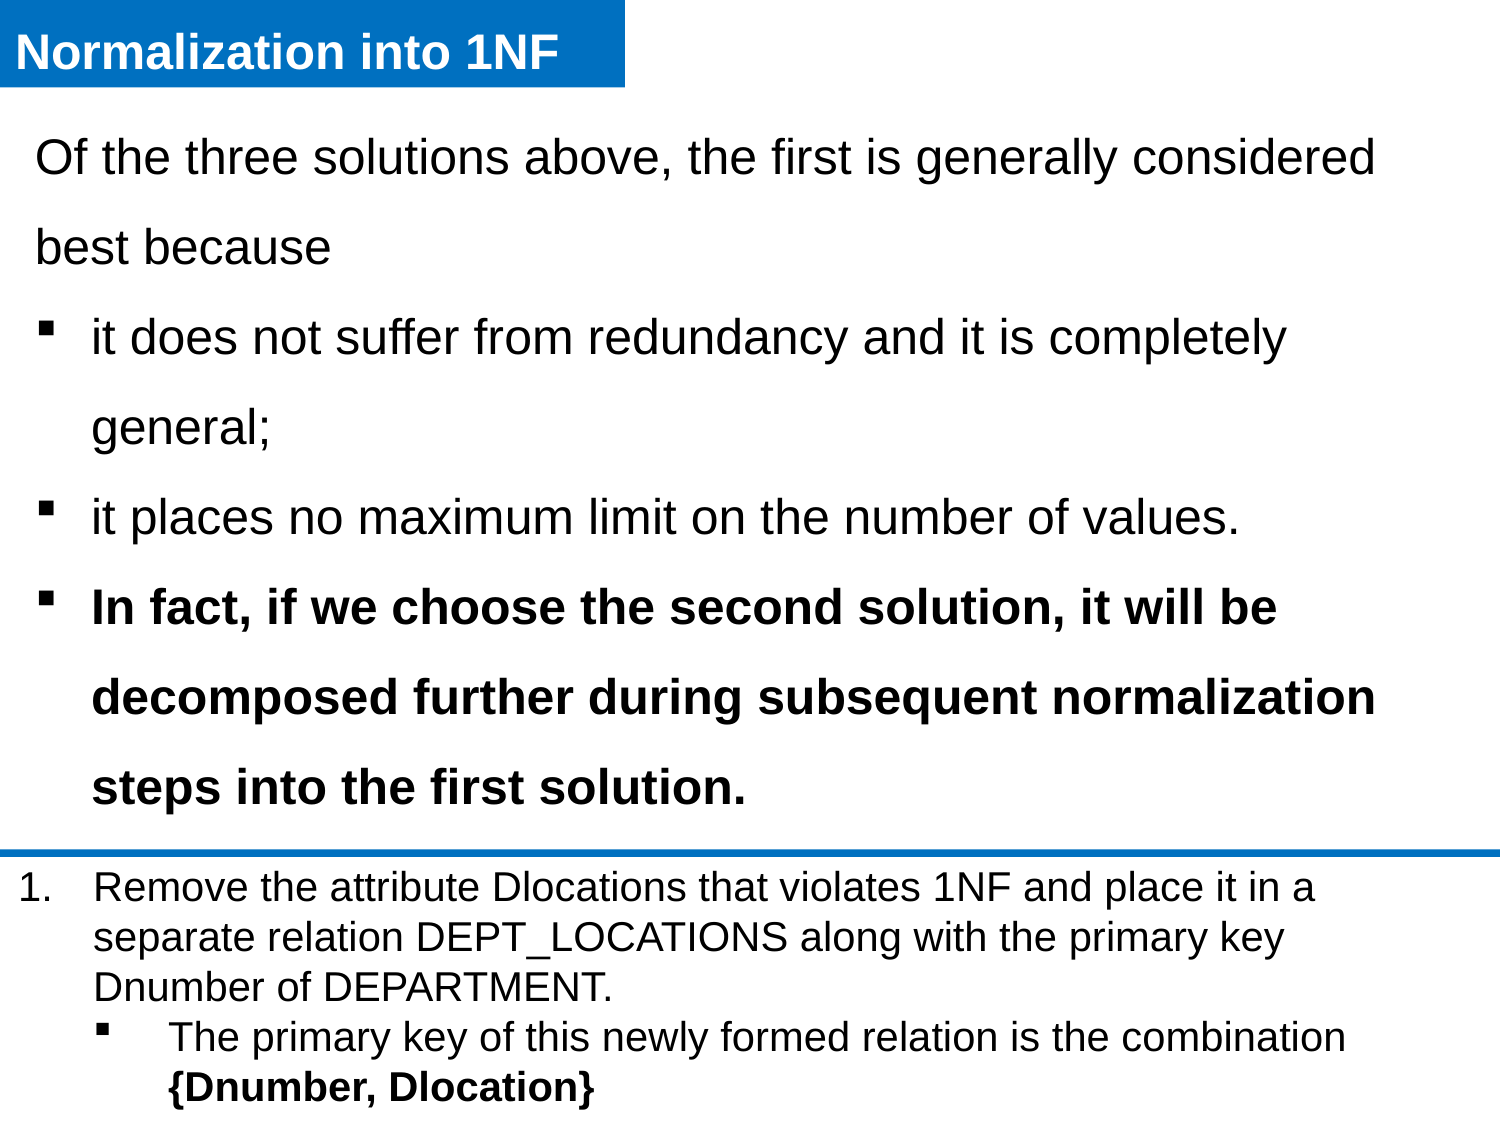

# Normalization into 1NF
Of the three solutions above, the first is generally considered best because
it does not suffer from redundancy and it is completely general;
it places no maximum limit on the number of values.
In fact, if we choose the second solution, it will be decomposed further during subsequent normalization steps into the first solution.

Remove the attribute Dlocations that violates 1NF and place it in a separate relation DEPT_LOCATIONS along with the primary key Dnumber of DEPARTMENT.
The primary key of this newly formed relation is the combination {Dnumber, Dlocation}